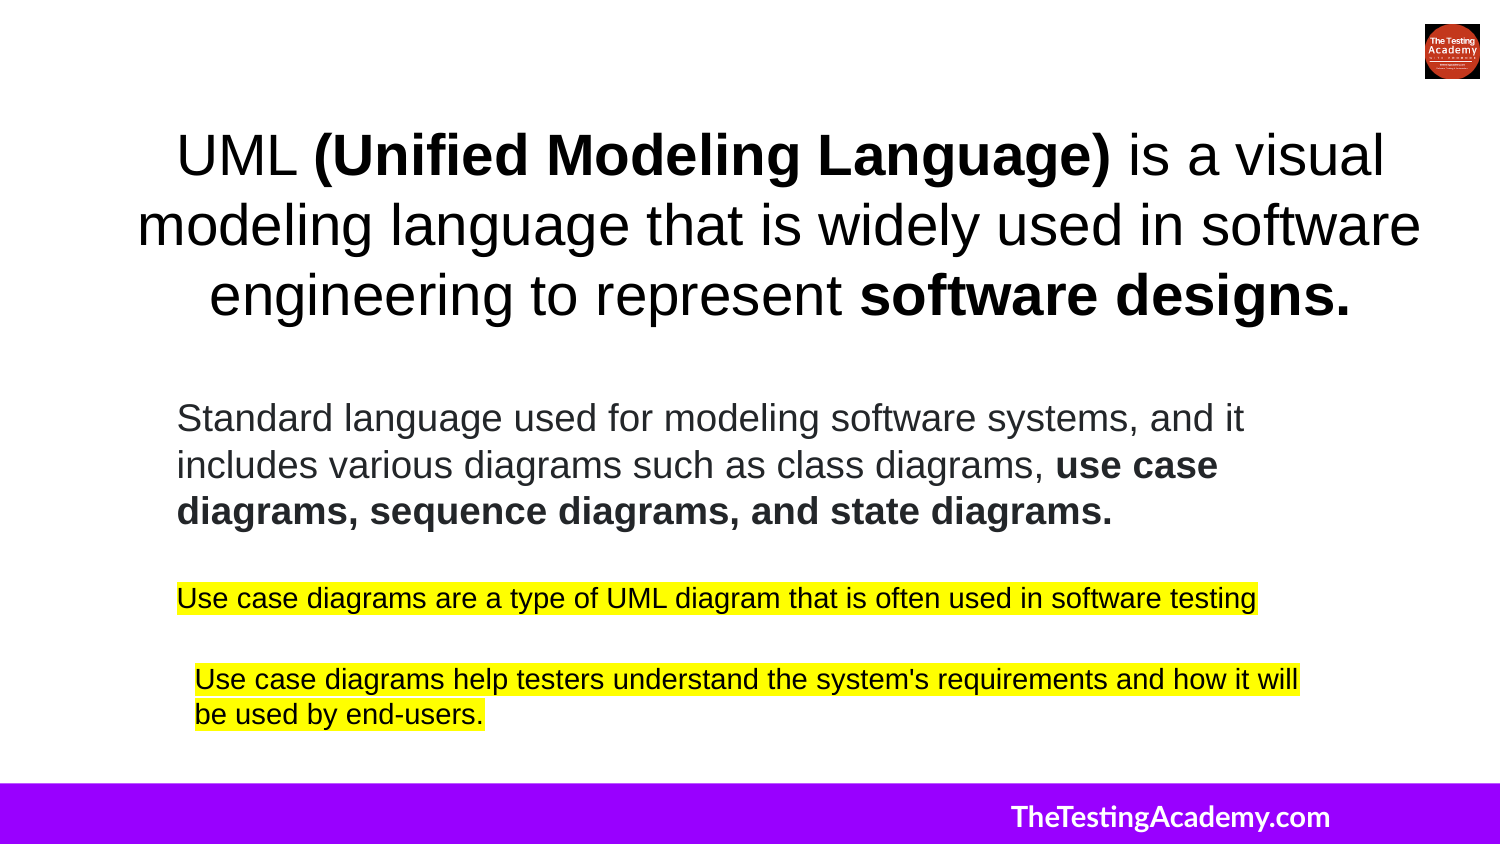

# UML (Unified Modeling Language) is a visual modeling language that is widely used in software engineering to represent software designs.
Standard language used for modeling software systems, and it includes various diagrams such as class diagrams, use case diagrams, sequence diagrams, and state diagrams.
Use case diagrams are a type of UML diagram that is often used in software testing
Use case diagrams help testers understand the system's requirements and how it will be used by end-users.